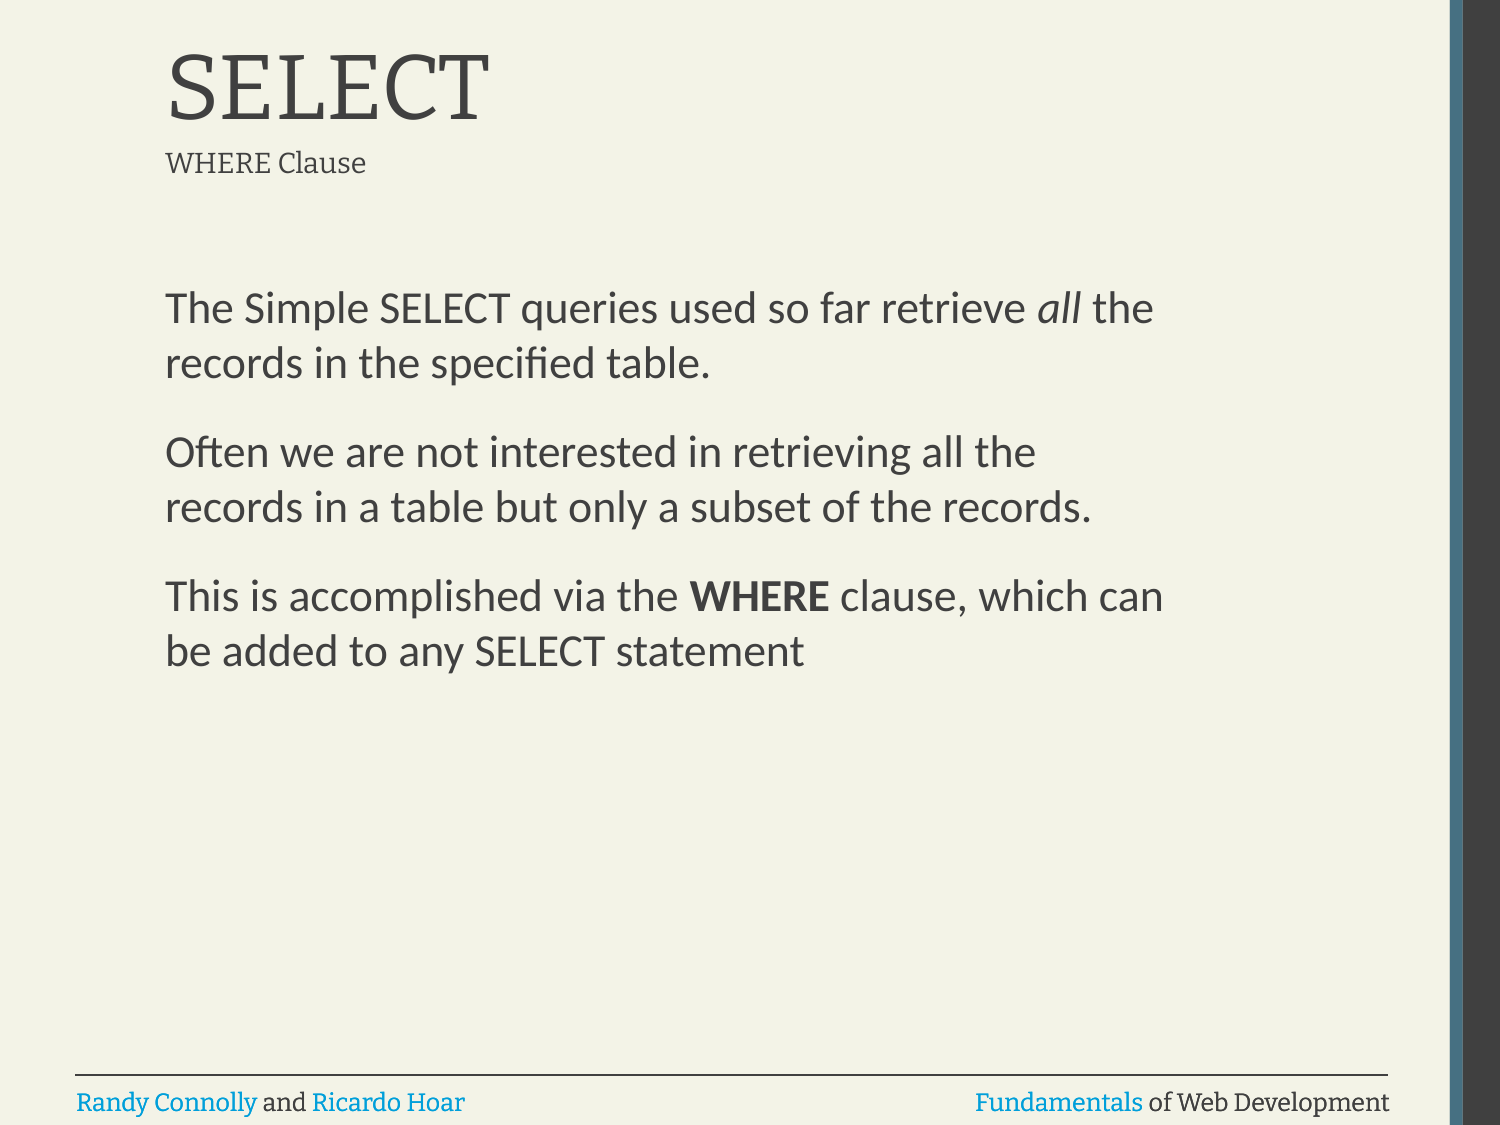

# SELECT
WHERE Clause
The Simple SELECT queries used so far retrieve all the records in the specified table.
Often we are not interested in retrieving all the records in a table but only a subset of the records.
This is accomplished via the WHERE clause, which can be added to any SELECT statement